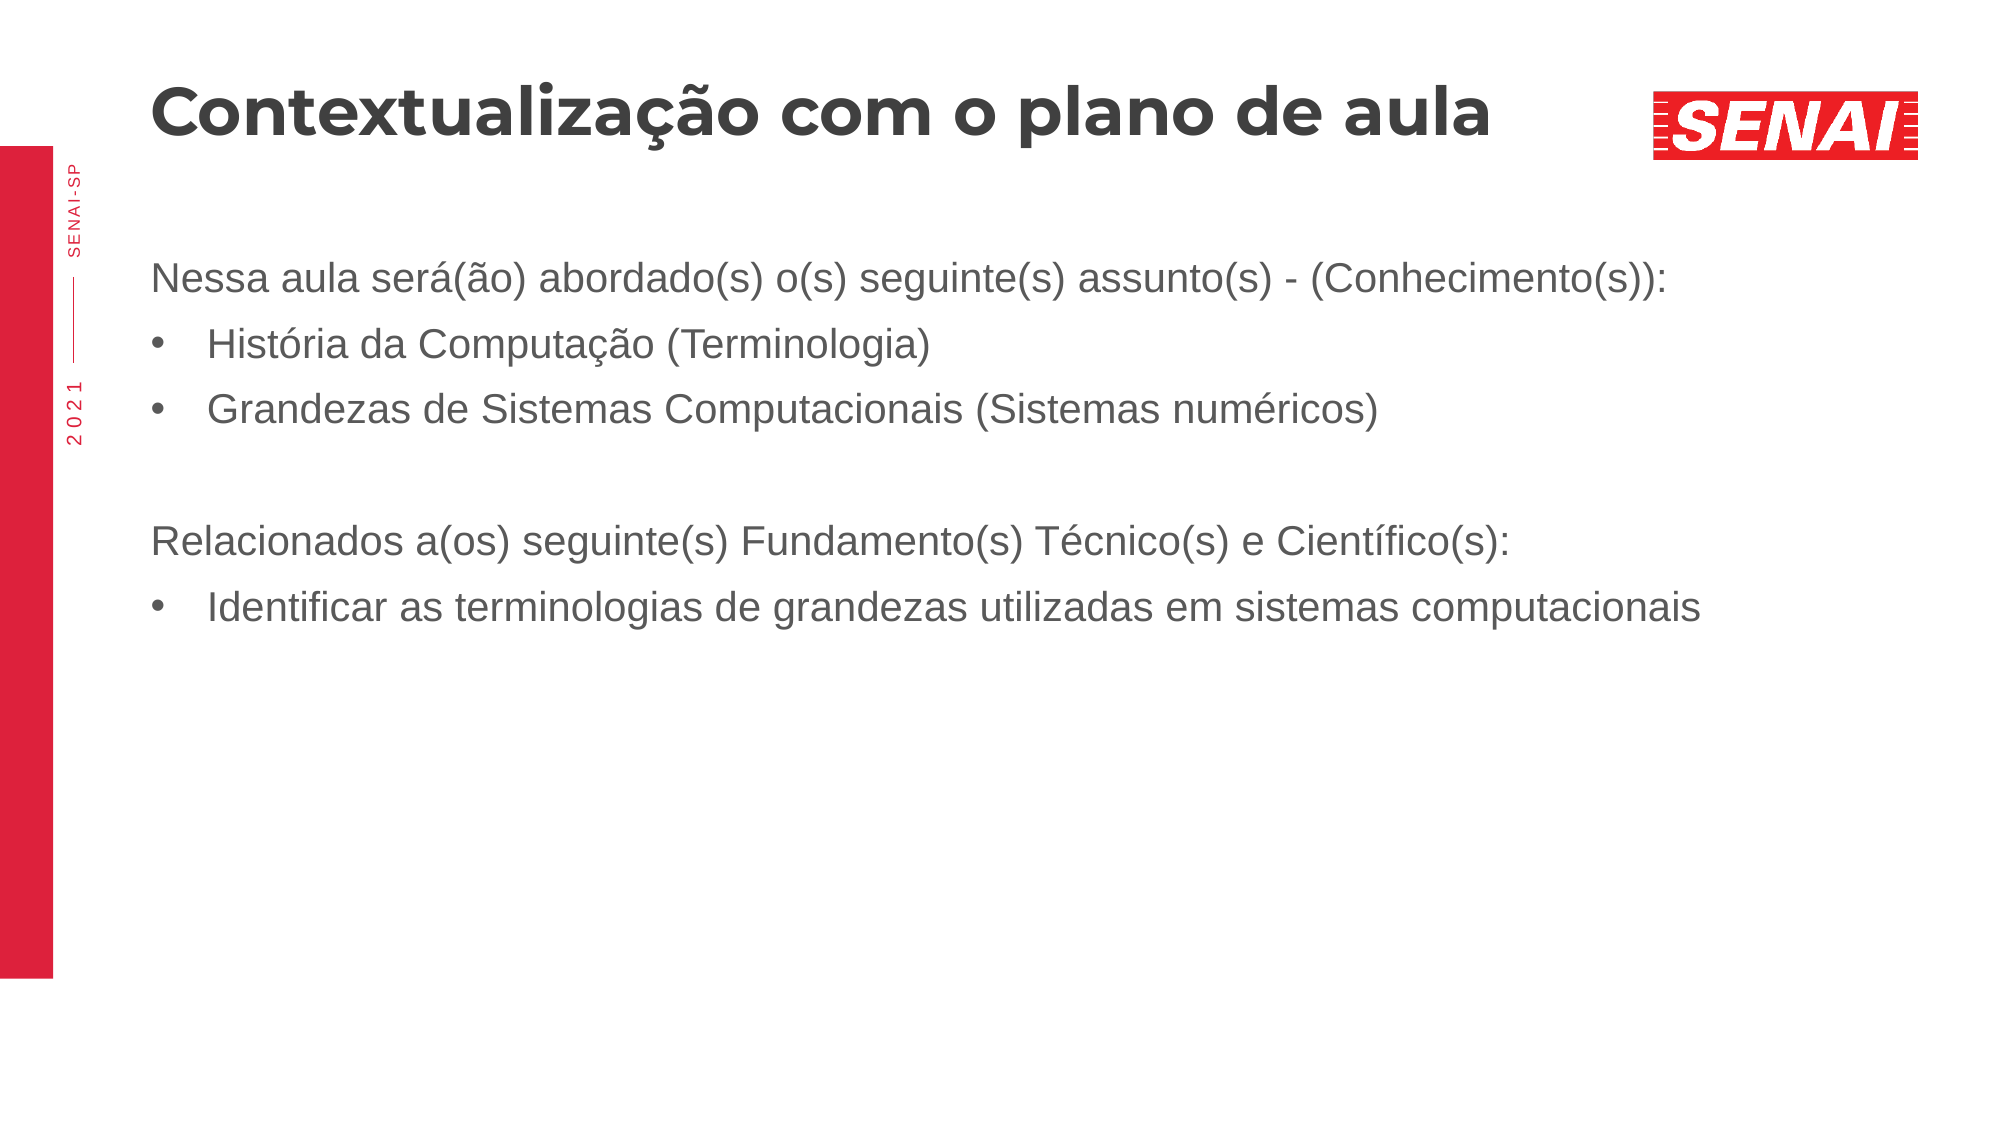

# Contextualização com o plano de aula

Nessa aula será(ão) abordado(s) o(s) seguinte(s) assunto(s) - (Conhecimento(s)):
História da Computação (Terminologia)
Grandezas de Sistemas Computacionais (Sistemas numéricos)

Relacionados a(os) seguinte(s) Fundamento(s) Técnico(s) e Científico(s):
Identificar as terminologias de grandezas utilizadas em sistemas computacionais